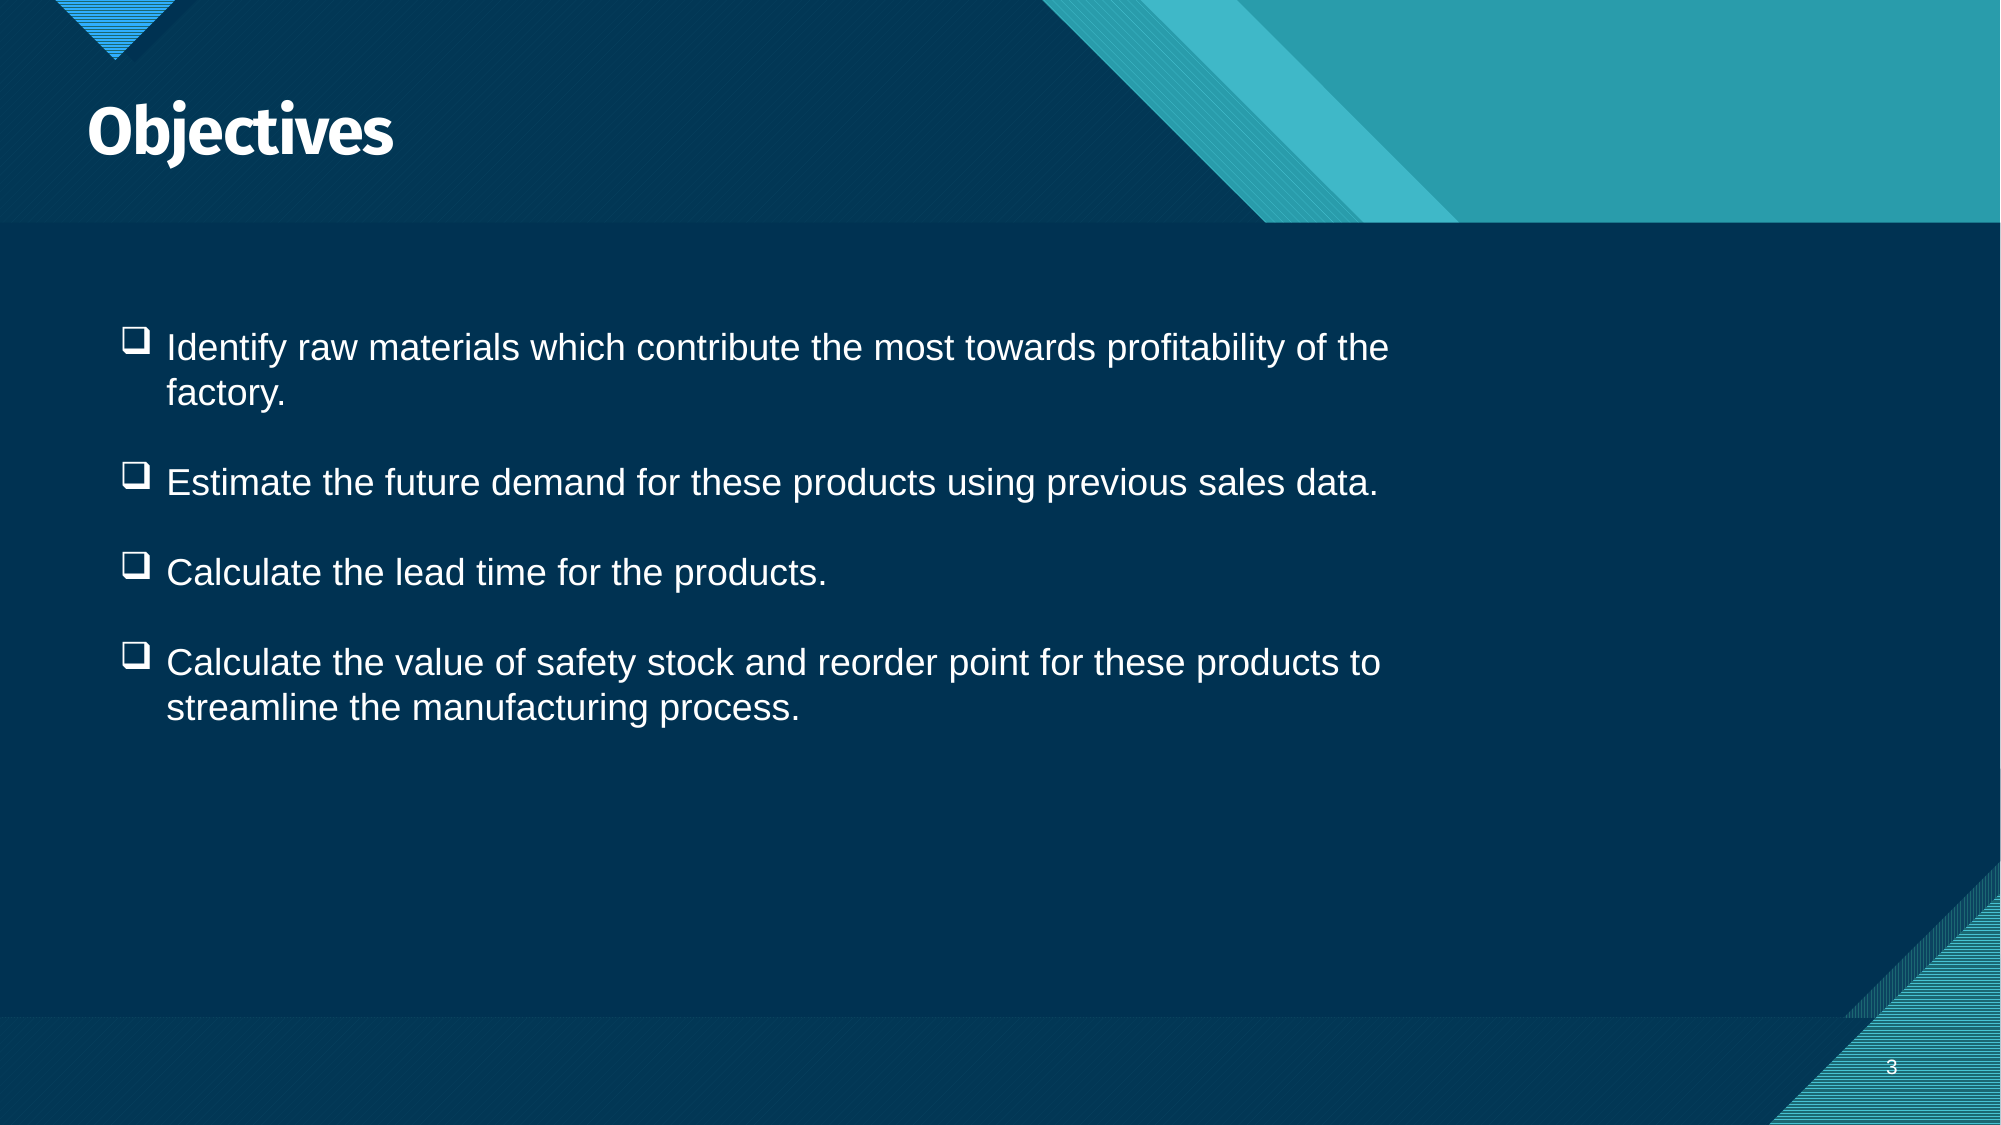

# Objectives
Identify raw materials which contribute the most towards profitability of the factory.

Estimate the future demand for these products using previous sales data.

Calculate the lead time for the products.

Calculate the value of safety stock and reorder point for these products to streamline the manufacturing process.
3